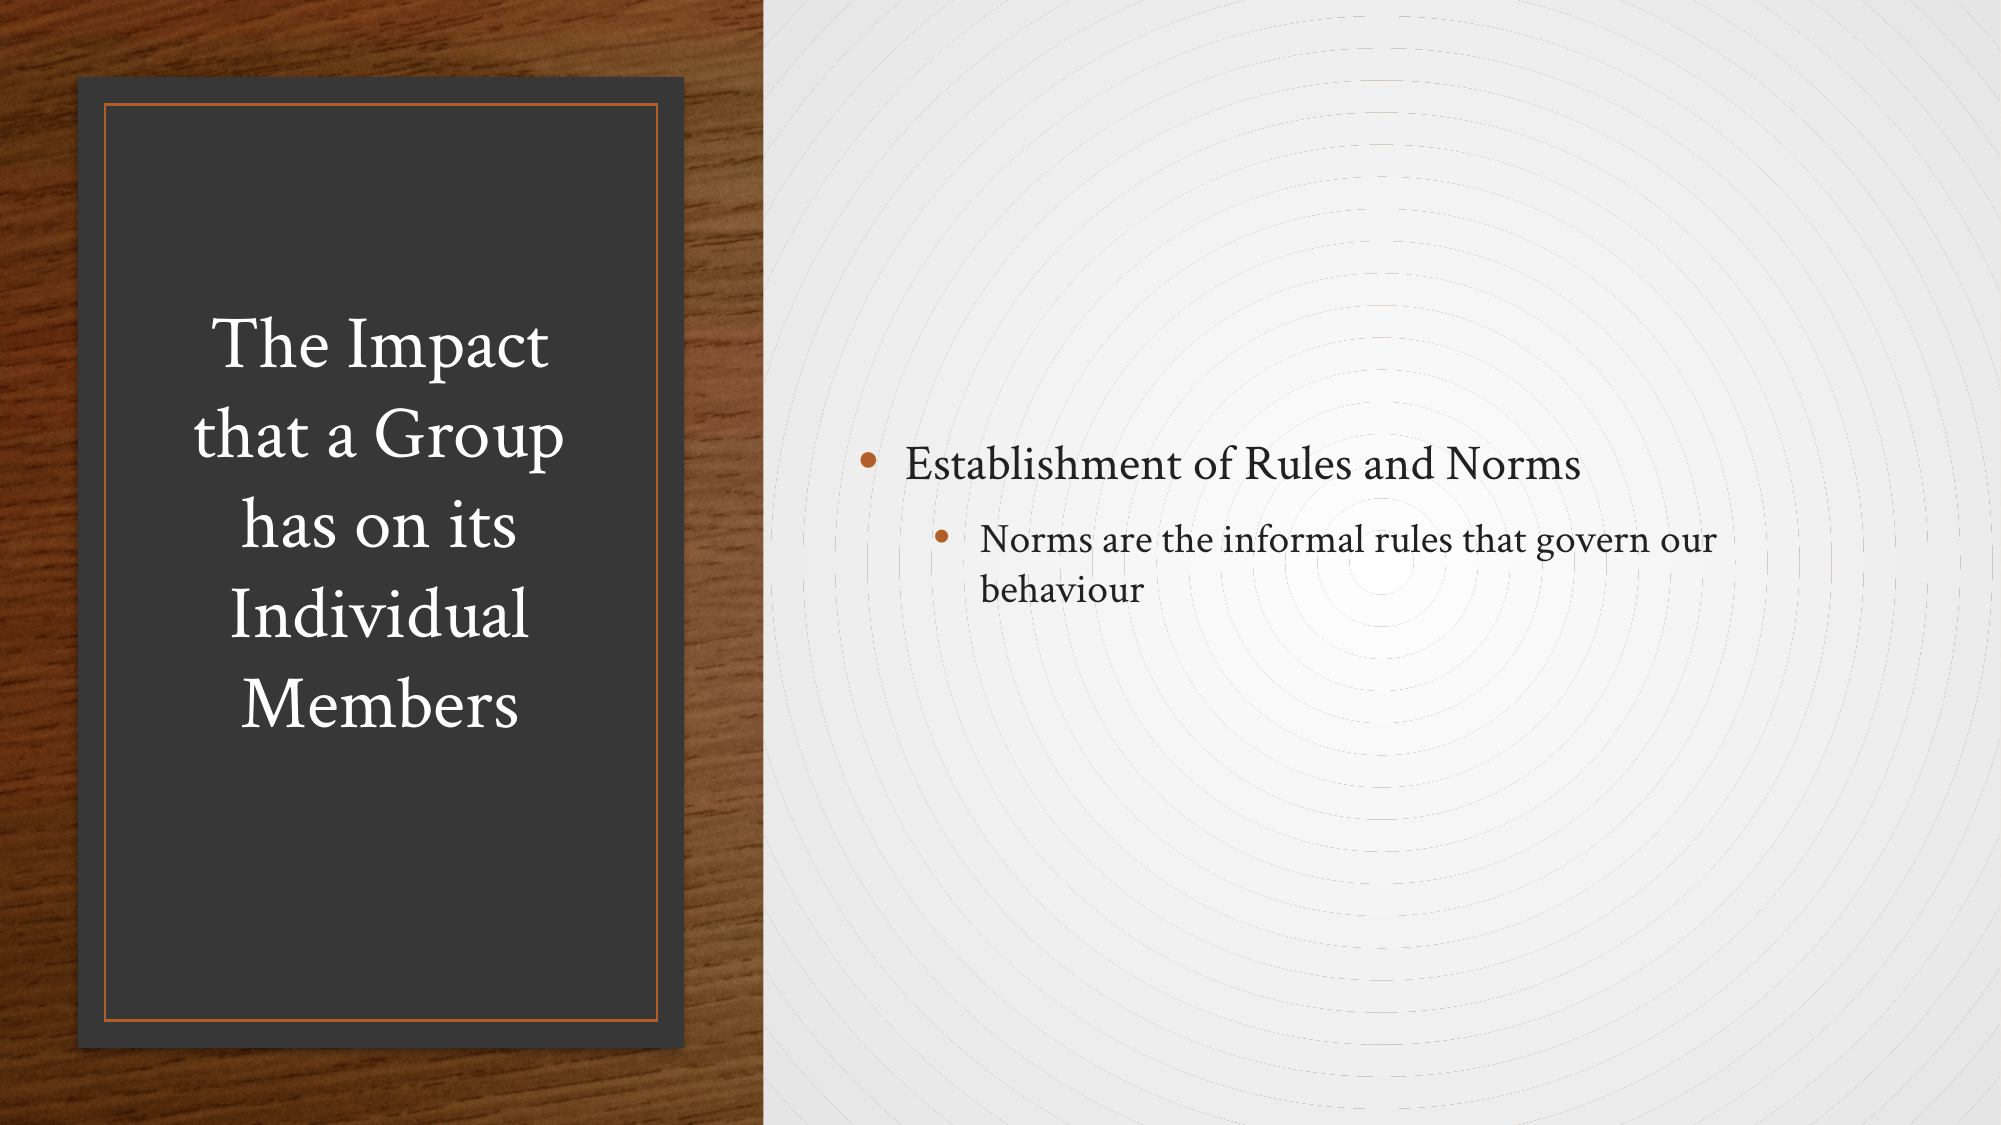

Establishment of Rules and Norms
Norms are the informal rules that govern our behaviour

# The Impact that a Group has on its Individual Members